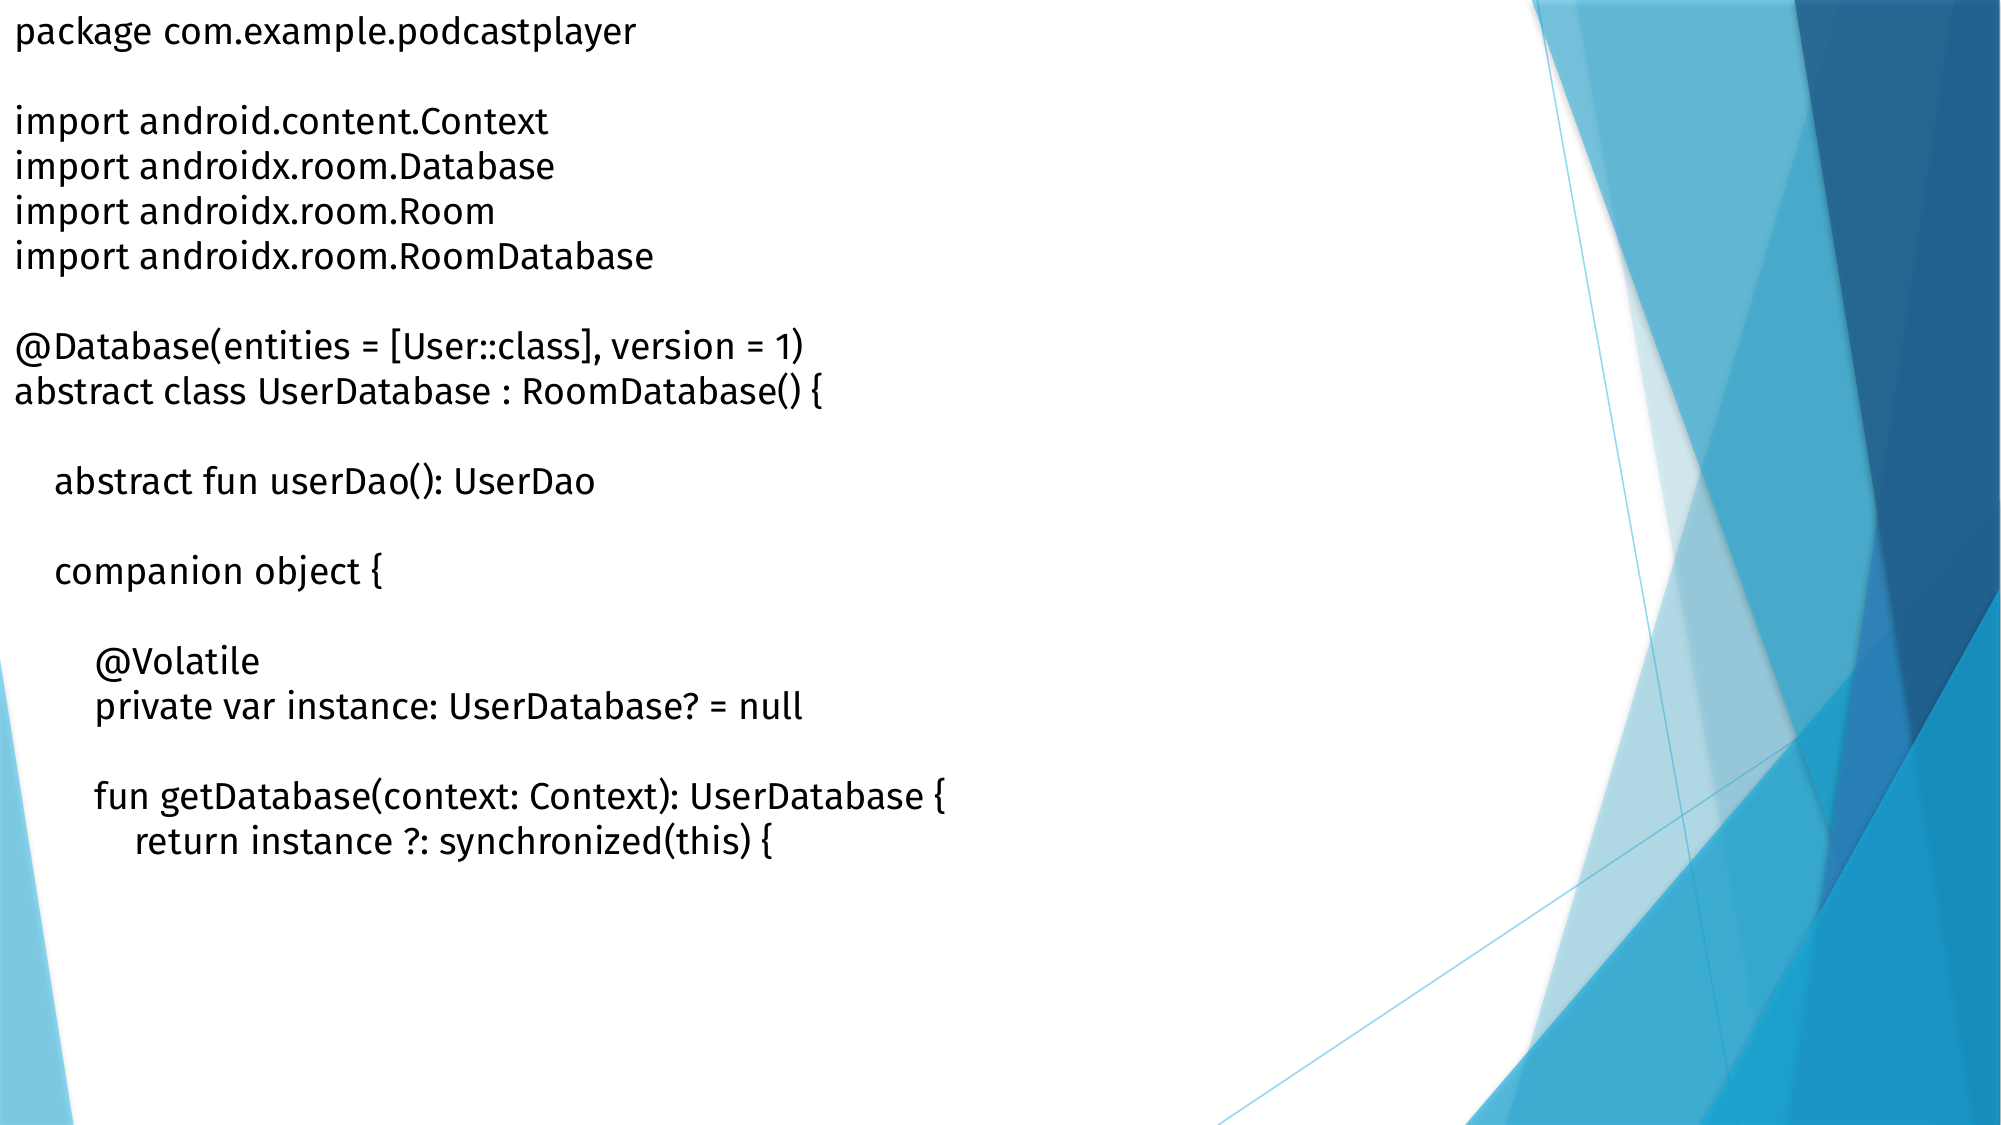

package com.example.podcastplayer

import android.content.Context
import androidx.room.Database
import androidx.room.Room
import androidx.room.RoomDatabase

@Database(entities = [User::class], version = 1)
abstract class UserDatabase : RoomDatabase() {

    abstract fun userDao(): UserDao

    companion object {

        @Volatile
        private var instance: UserDatabase? = null

        fun getDatabase(context: Context): UserDatabase {
            return instance ?: synchronized(this) {